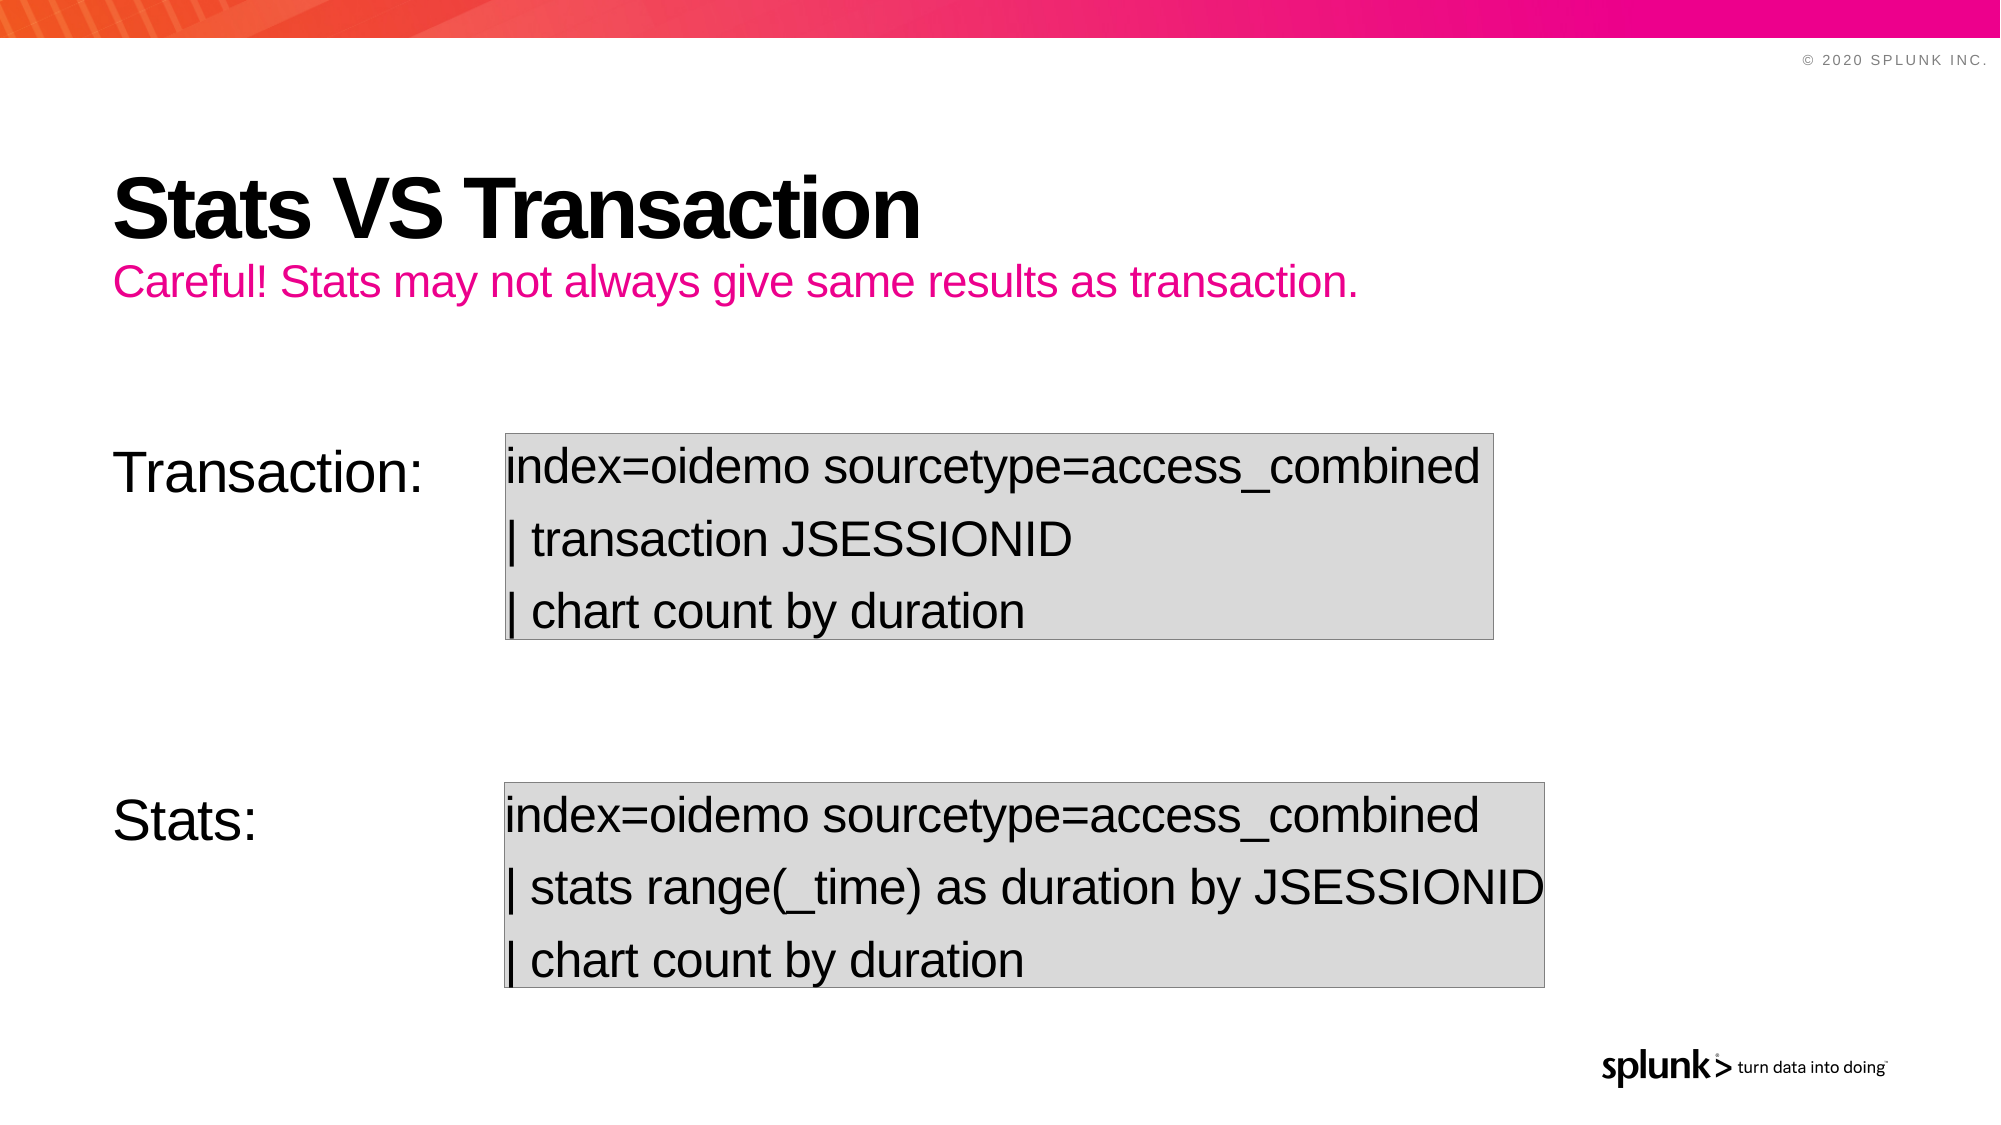

# Stats VS Transaction
Careful! Stats may not always give same results as transaction.
Transaction:
index=oidemo sourcetype=access_combined
| transaction JSESSIONID
| chart count by duration
Stats:
index=oidemo sourcetype=access_combined
| stats range(_time) as duration by JSESSIONID
| chart count by duration